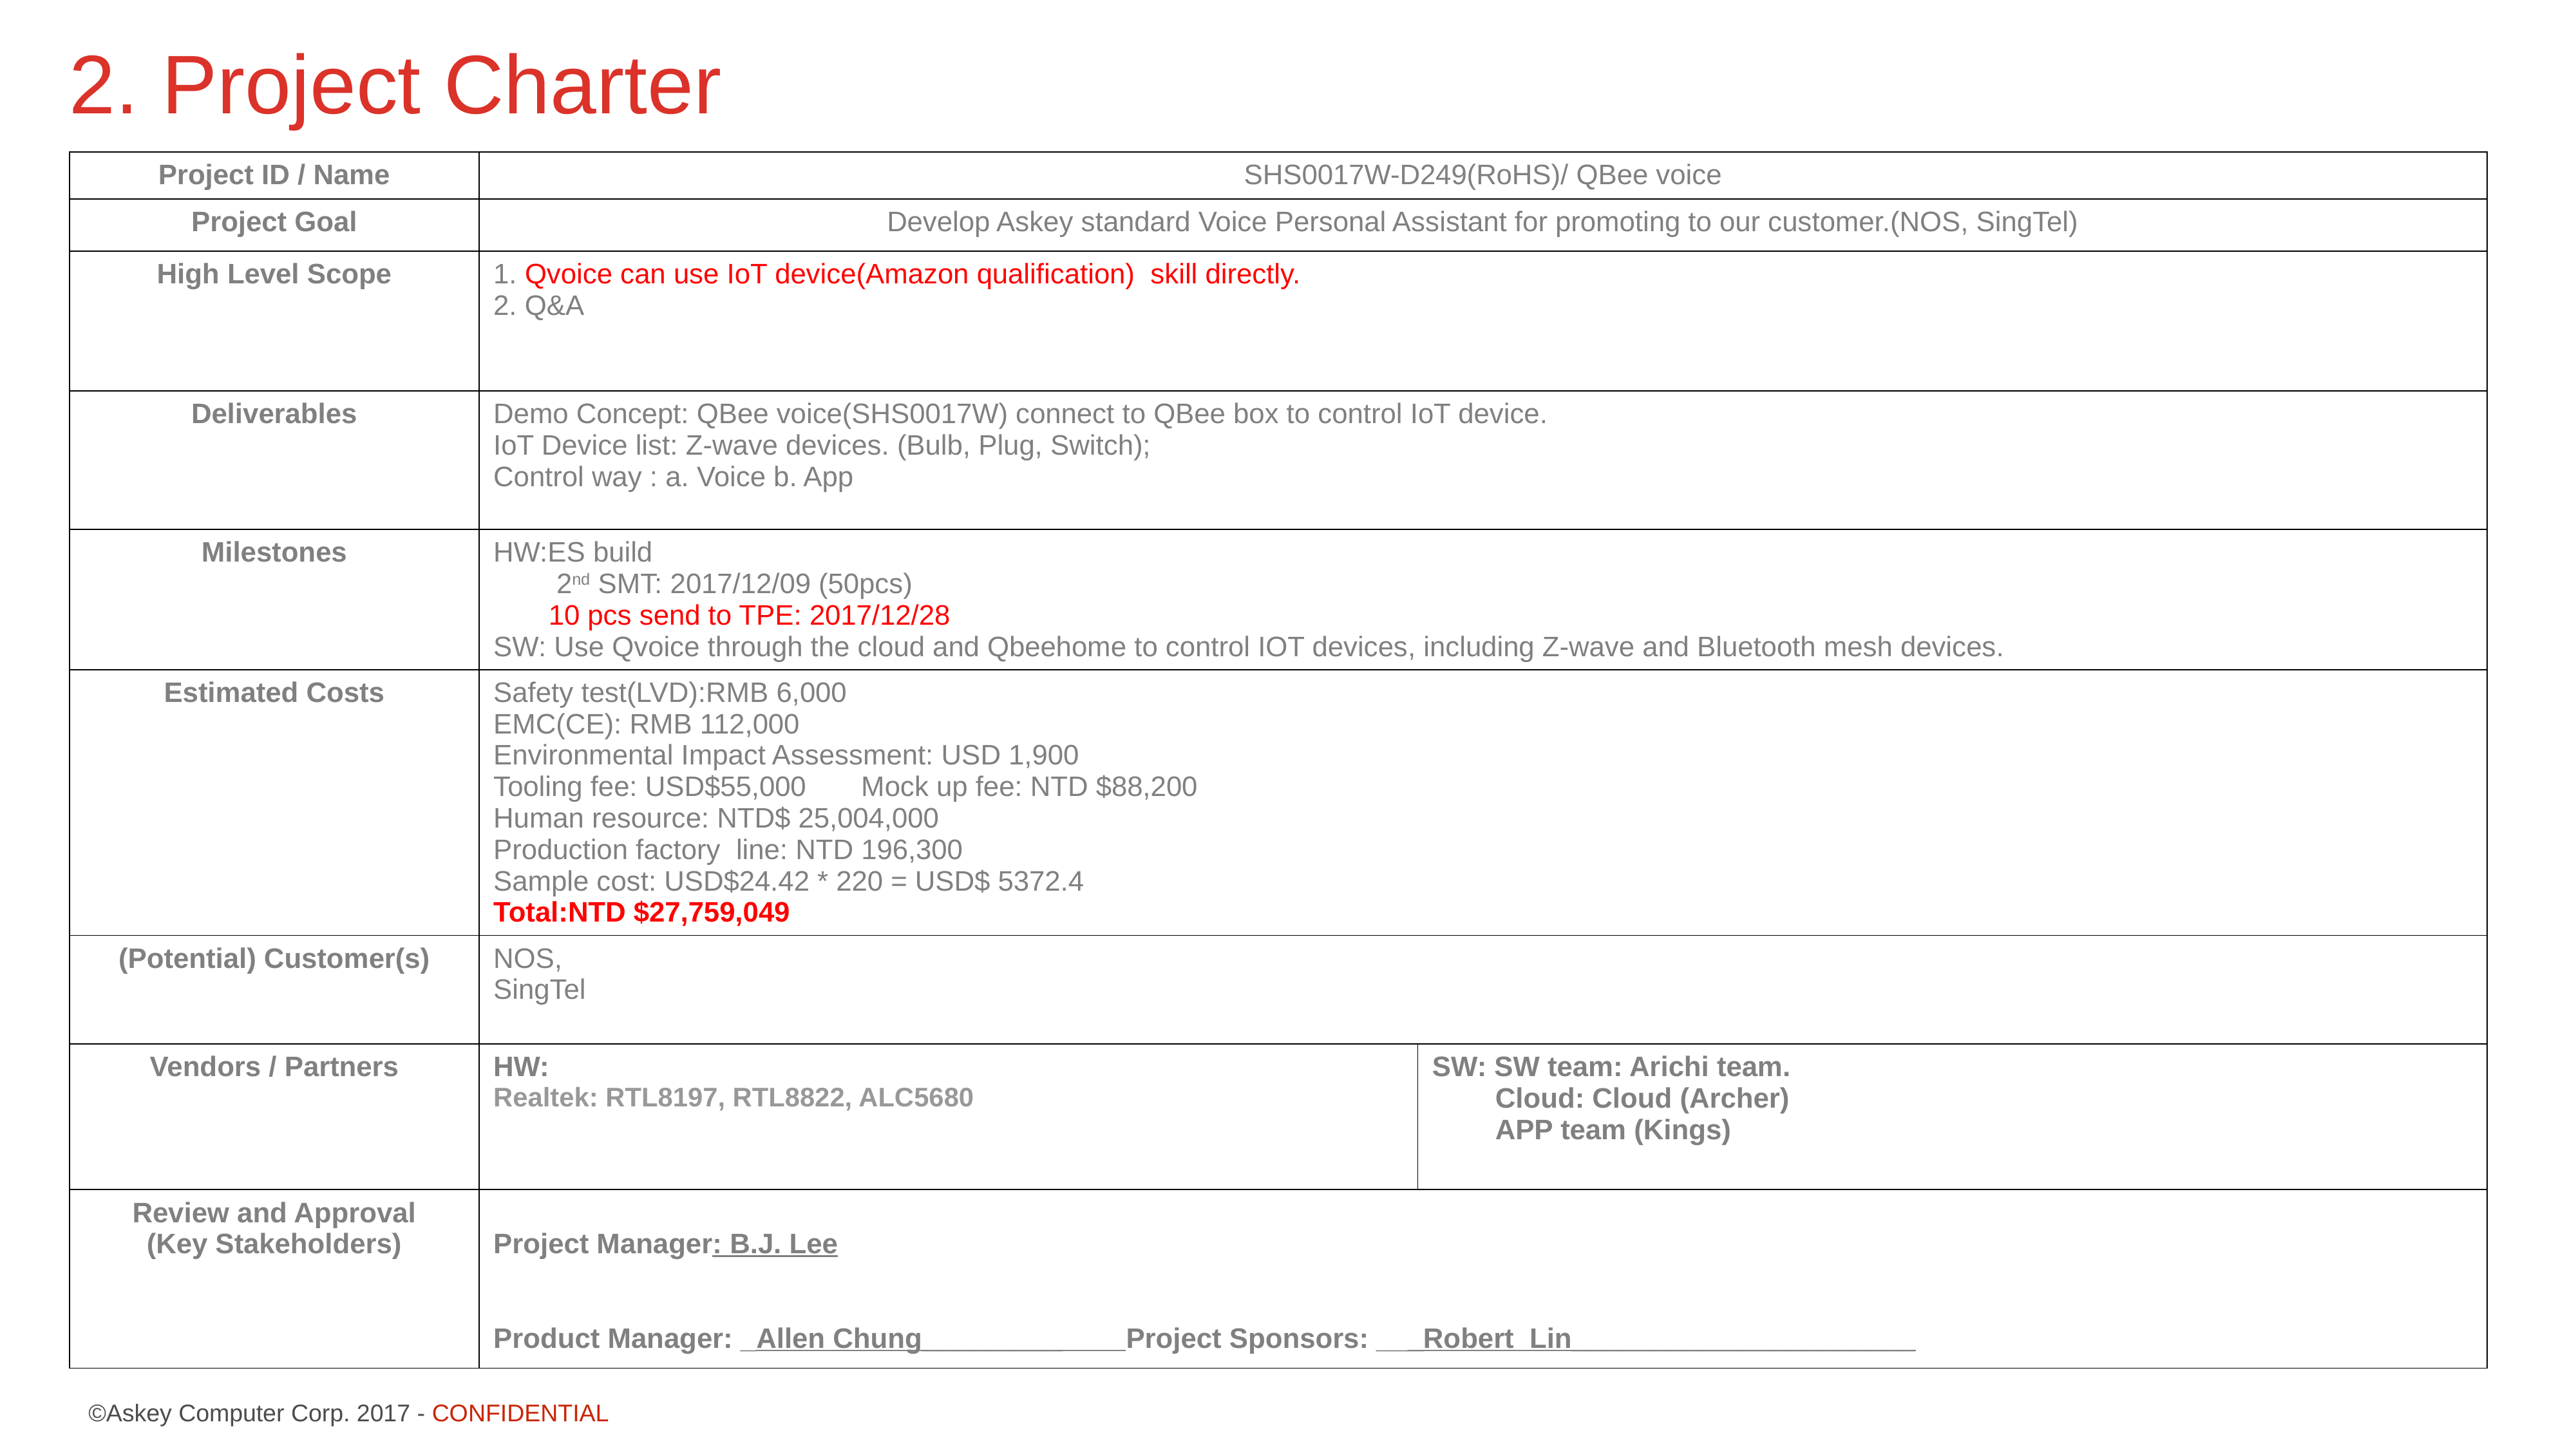

# 2. Project Charter
| Project ID / Name | SHS0017W-D249(RoHS)/ QBee voice |  |
| --- | --- | --- |
| Project Goal | Develop Askey standard Voice Personal Assistant for promoting to our customer.(NOS, SingTel) |  |
| High Level Scope | 1. Qvoice can use IoT device(Amazon qualification) skill directly. 2. Q&A |  |
| Deliverables | Demo Concept: QBee voice(SHS0017W) connect to QBee box to control IoT device. IoT Device list: Z-wave devices. (Bulb, Plug, Switch); Control way : a. Voice b. App |  |
| Milestones | HW:ES build 2nd SMT: 2017/12/09 (50pcs) 10 pcs send to TPE: 2017/12/28 SW: Use Qvoice through the cloud and Qbeehome to control IOT devices, including Z-wave and Bluetooth mesh devices. |  |
| Estimated Costs | Safety test(LVD):RMB 6,000 EMC(CE): RMB 112,000 Environmental Impact Assessment: USD 1,900 Tooling fee: USD$55,000 Mock up fee: NTD $88,200 Human resource: NTD$ 25,004,000 Production factory line: NTD 196,300 Sample cost: USD$24.42 \* 220 = USD$ 5372.4 Total:NTD $27,759,049 |  |
| (Potential) Customer(s) | NOS, SingTel |  |
| Vendors / Partners | HW: Realtek: RTL8197, RTL8822, ALC5680 | SW: SW team: Arichi team. Cloud: Cloud (Archer) APP team (Kings) |
| Review and Approval (Key Stakeholders) | Project Manager: B.J. Lee Product Manager: \_Allen Chung\_\_\_\_\_\_\_\_\_ Project Sponsors: \_\_\_Robert Lin\_\_\_\_\_\_\_\_\_\_\_\_\_\_\_\_\_\_\_\_\_\_ |  |